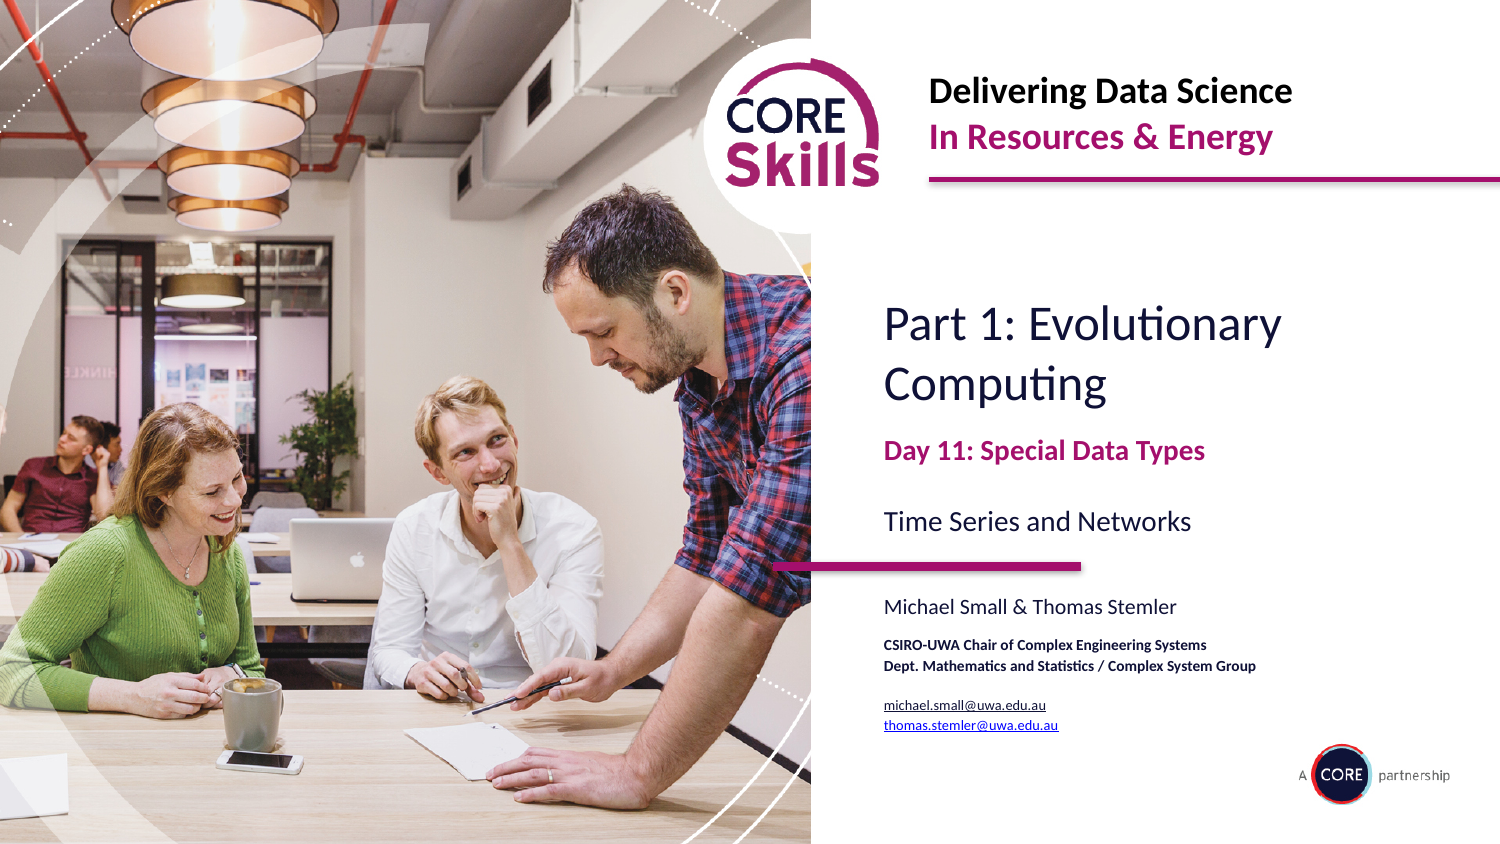

Part 1: Evolutionary Computing
Day 11: Special Data Types
Time Series and Networks
Michael Small & Thomas Stemler
CSIRO-UWA Chair of Complex Engineering Systems
Dept. Mathematics and Statistics / Complex System Group
michael.small@uwa.edu.au
thomas.stemler@uwa.edu.au